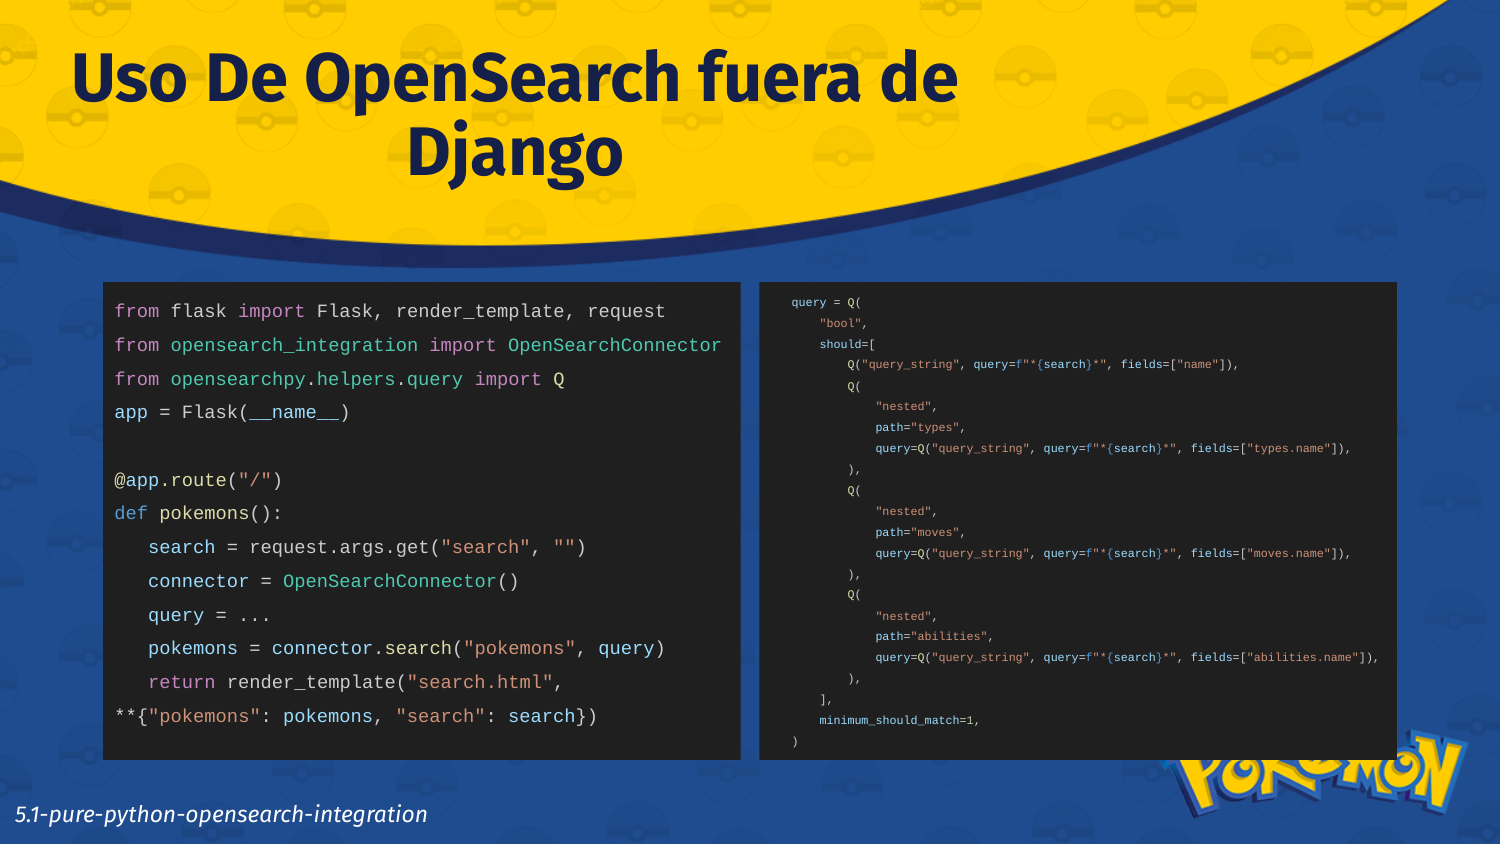

# Uso De OpenSearch fuera de Django
from flask import Flask, render_template, request
from opensearch_integration import OpenSearchConnector
from opensearchpy.helpers.query import Q
app = Flask(__name__)

@app.route("/")
def pokemons():
   search = request.args.get("search", "")
   connector = OpenSearchConnector()
   query = ...
   pokemons = connector.search("pokemons", query)
   return render_template("search.html", **{"pokemons": pokemons, "search": search})
   query = Q(
       "bool",
       should=[
           Q("query_string", query=f"*{search}*", fields=["name"]),
           Q(
               "nested",
               path="types",
               query=Q("query_string", query=f"*{search}*", fields=["types.name"]),
           ),
           Q(
               "nested",
               path="moves",
               query=Q("query_string", query=f"*{search}*", fields=["moves.name"]),
           ),
           Q(
               "nested",
               path="abilities",
               query=Q("query_string", query=f"*{search}*", fields=["abilities.name"]),
           ),
       ],
       minimum_should_match=1,
   )
5.1-pure-python-opensearch-integration